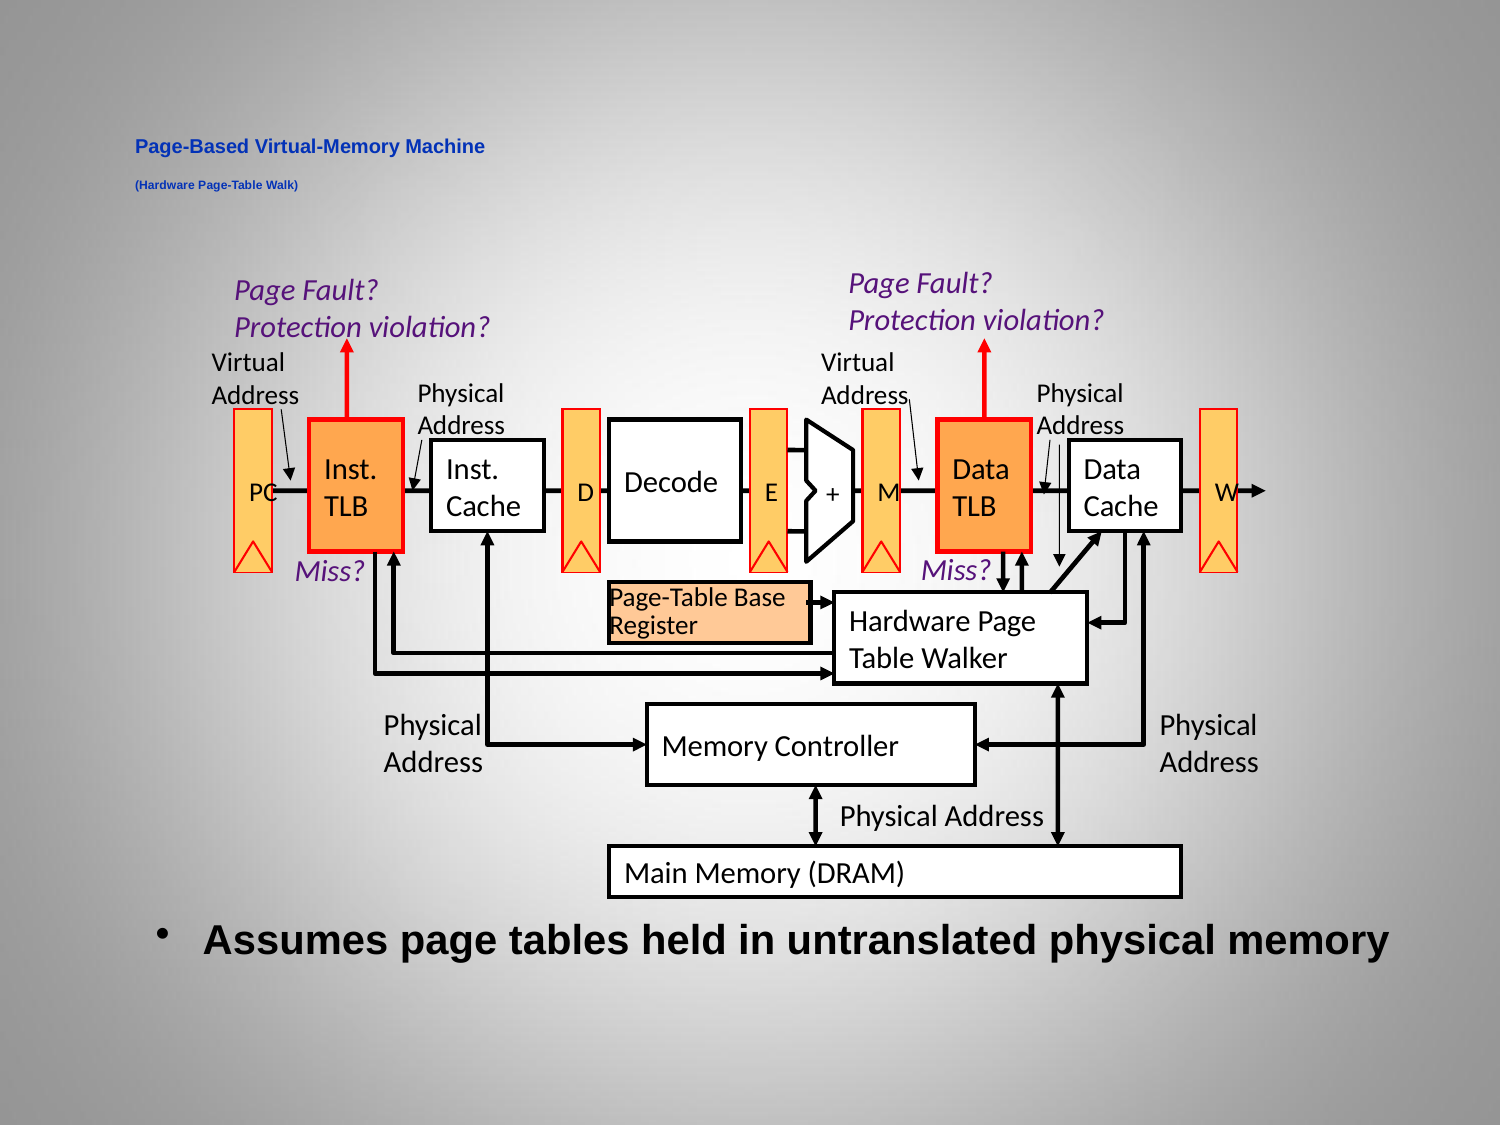

# Page-Based Virtual-Memory Machine (Hardware Page-Table Walk)
Page Fault?
Protection violation?
Page Fault?
Protection violation?
Virtual Address
Virtual Address

Physical Address
Physical Address

PC

D

E

M

W

Inst. TLB
Decode
Data TLB

Inst. Cache
Data Cache

+

Miss?
Miss?

Page-Table Base Register
Hardware Page Table Walker

Physical Address
Physical Address
Memory Controller

Physical Address
Main Memory (DRAM)
Assumes page tables held in untranslated physical memory